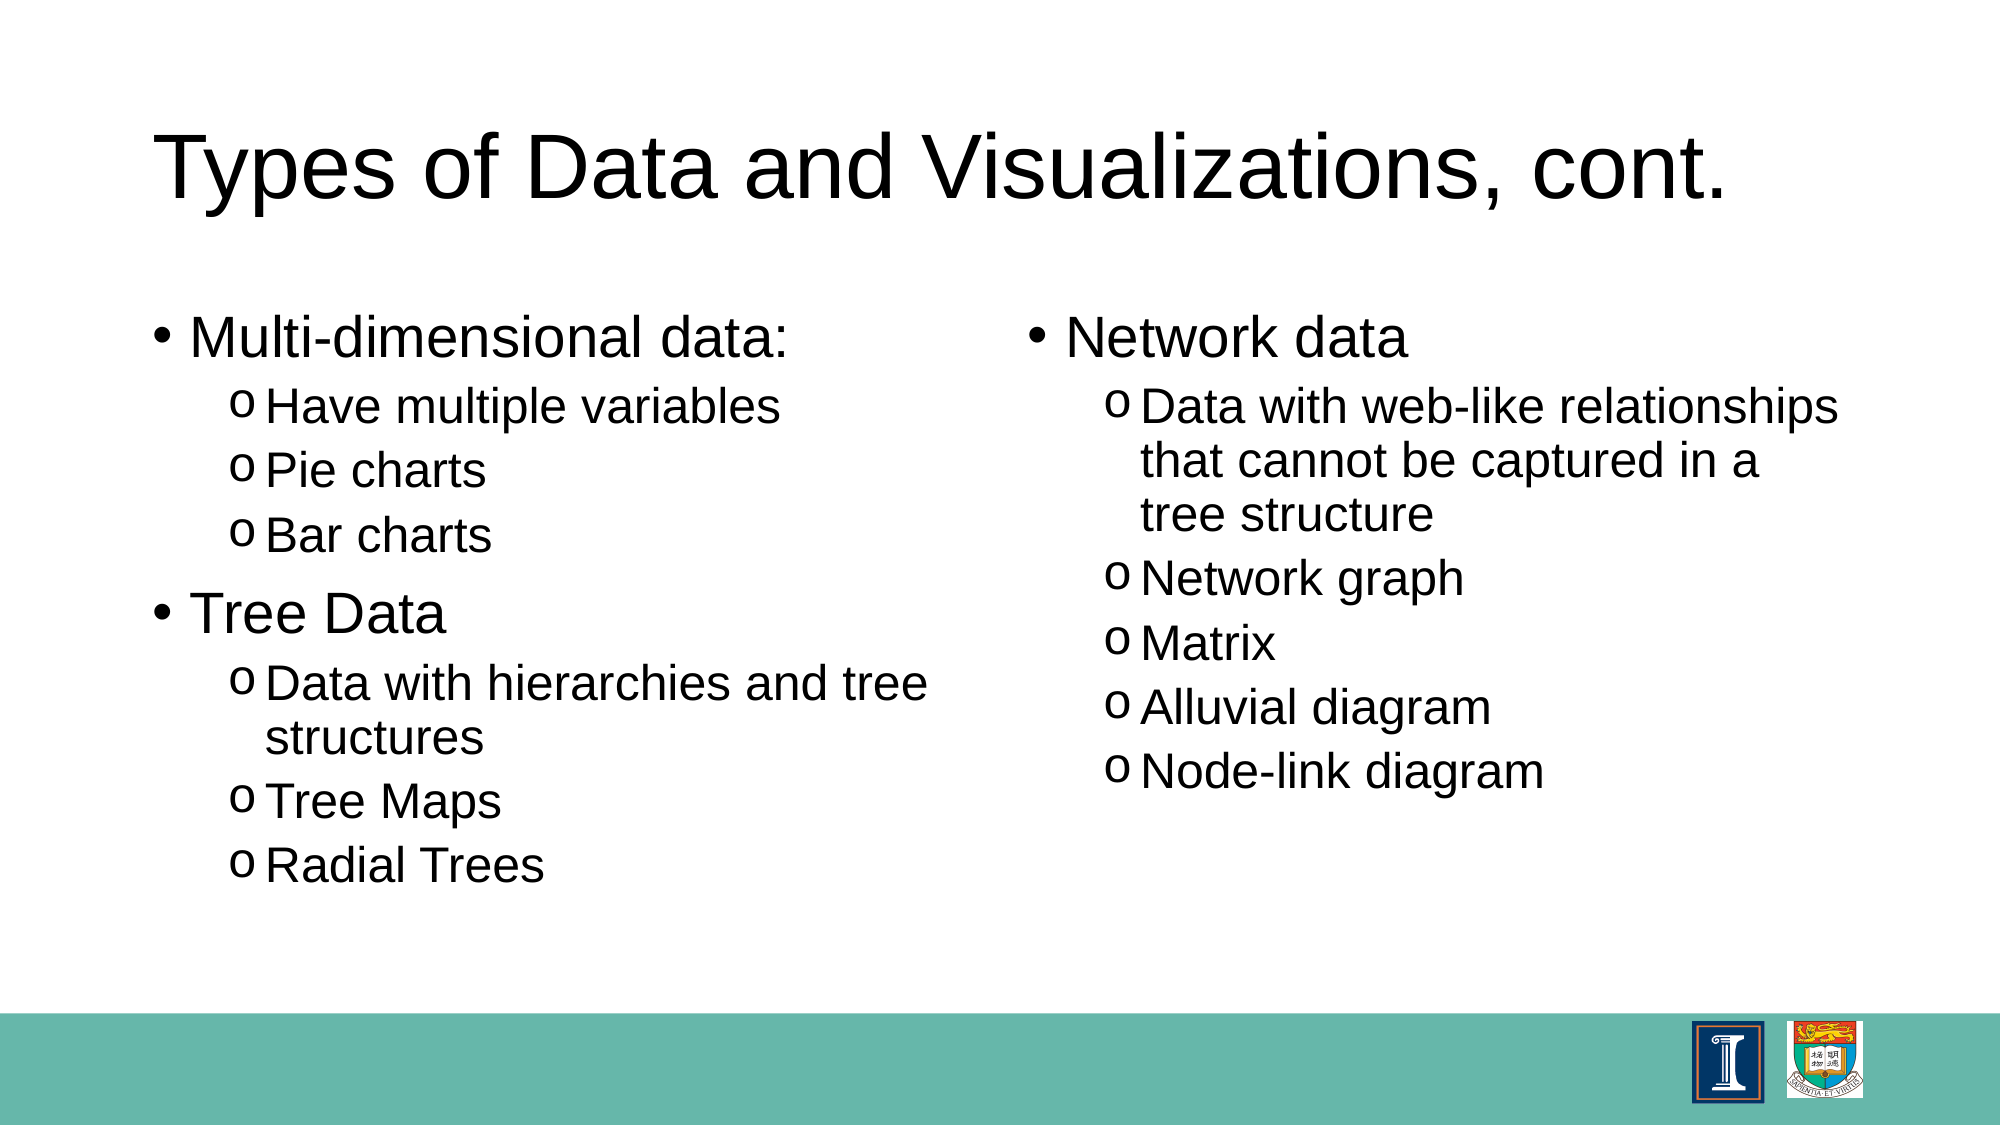

# Types of Data and Visualizations, cont.
Multi-dimensional data:
Have multiple variables
Pie charts
Bar charts
Tree Data
Data with hierarchies and tree structures
Tree Maps
Radial Trees
Network data
Data with web-like relationships that cannot be captured in a tree structure
Network graph
Matrix
Alluvial diagram
Node-link diagram